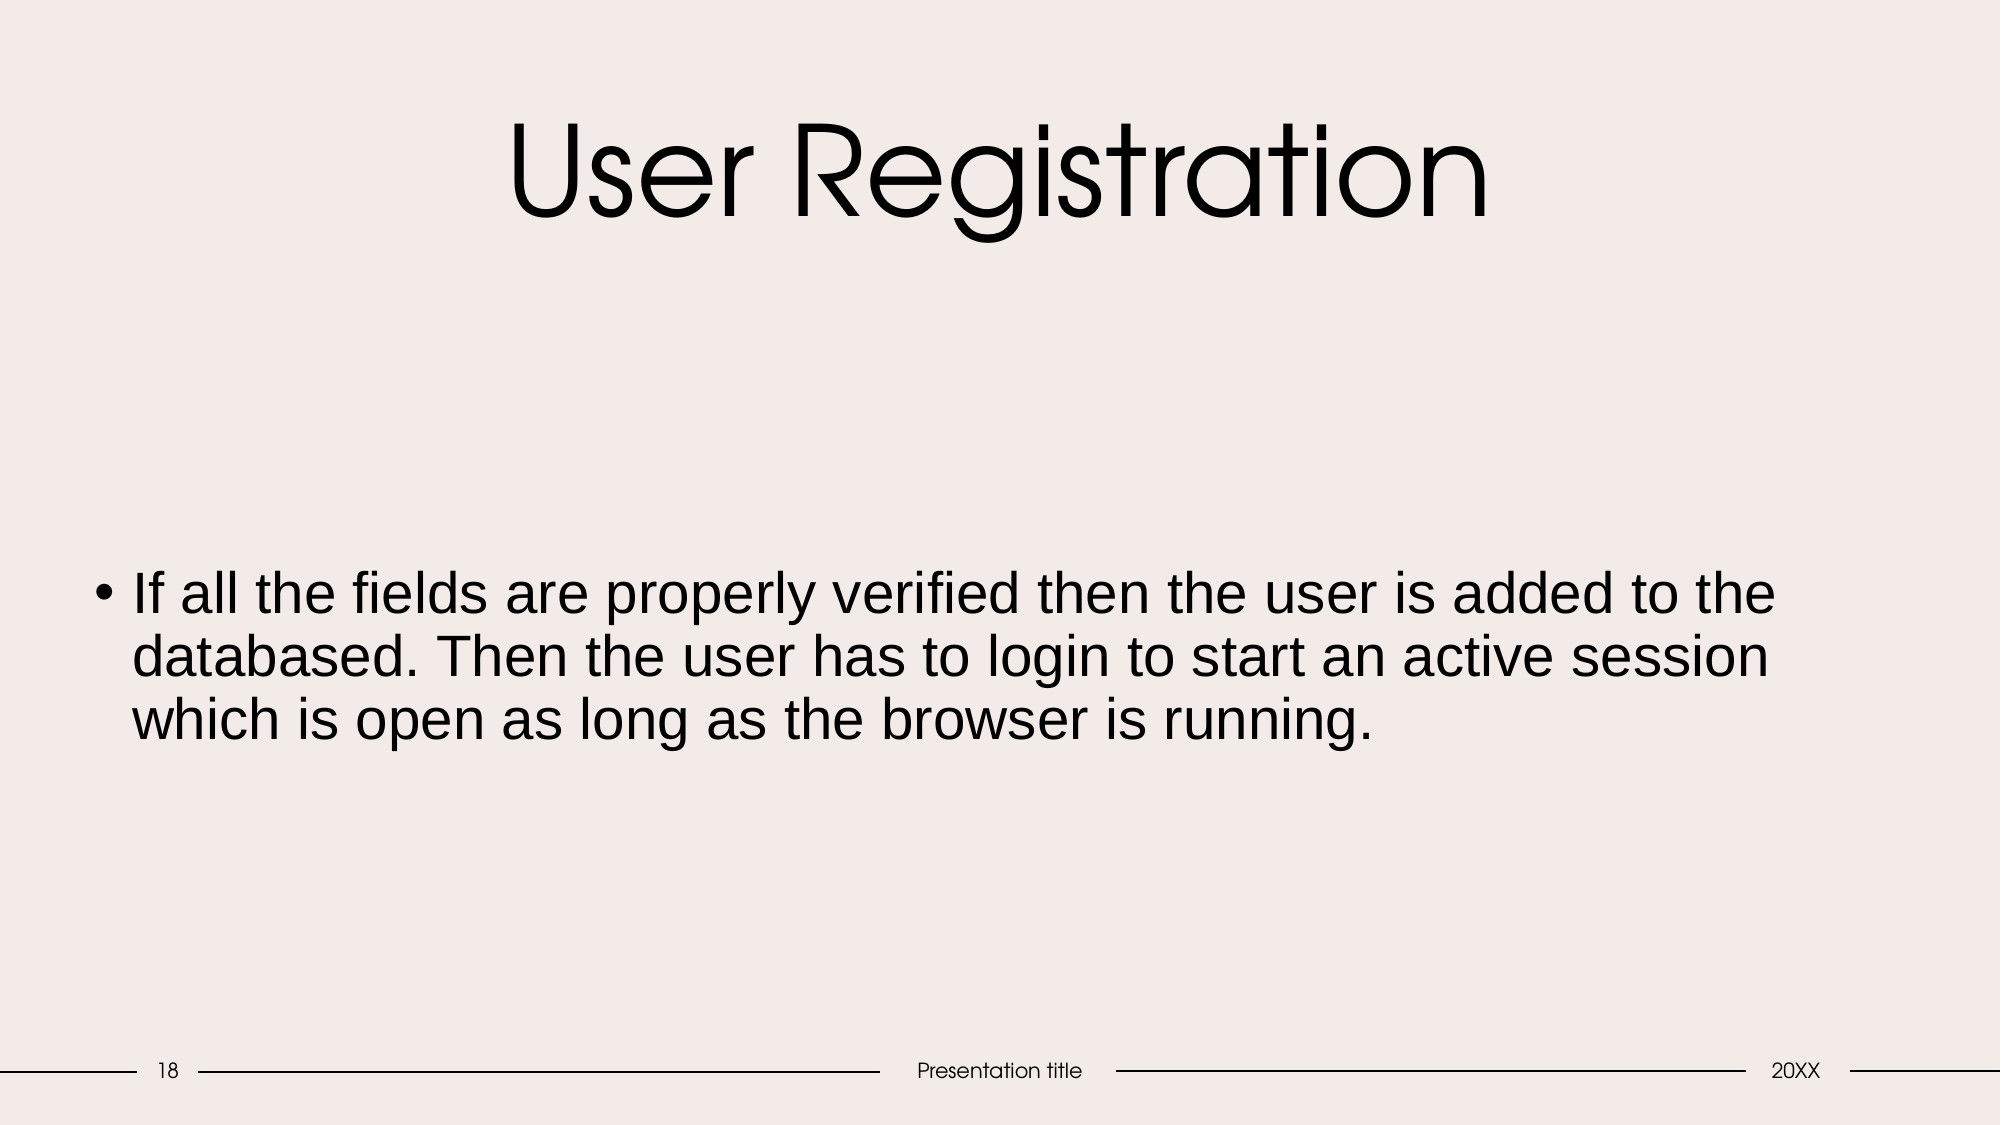

# User Registration

If all the fields are properly verified then the user is added to the databased. Then the user has to login to start an active session which is open as long as the browser is running.
18
Presentation title
20XX